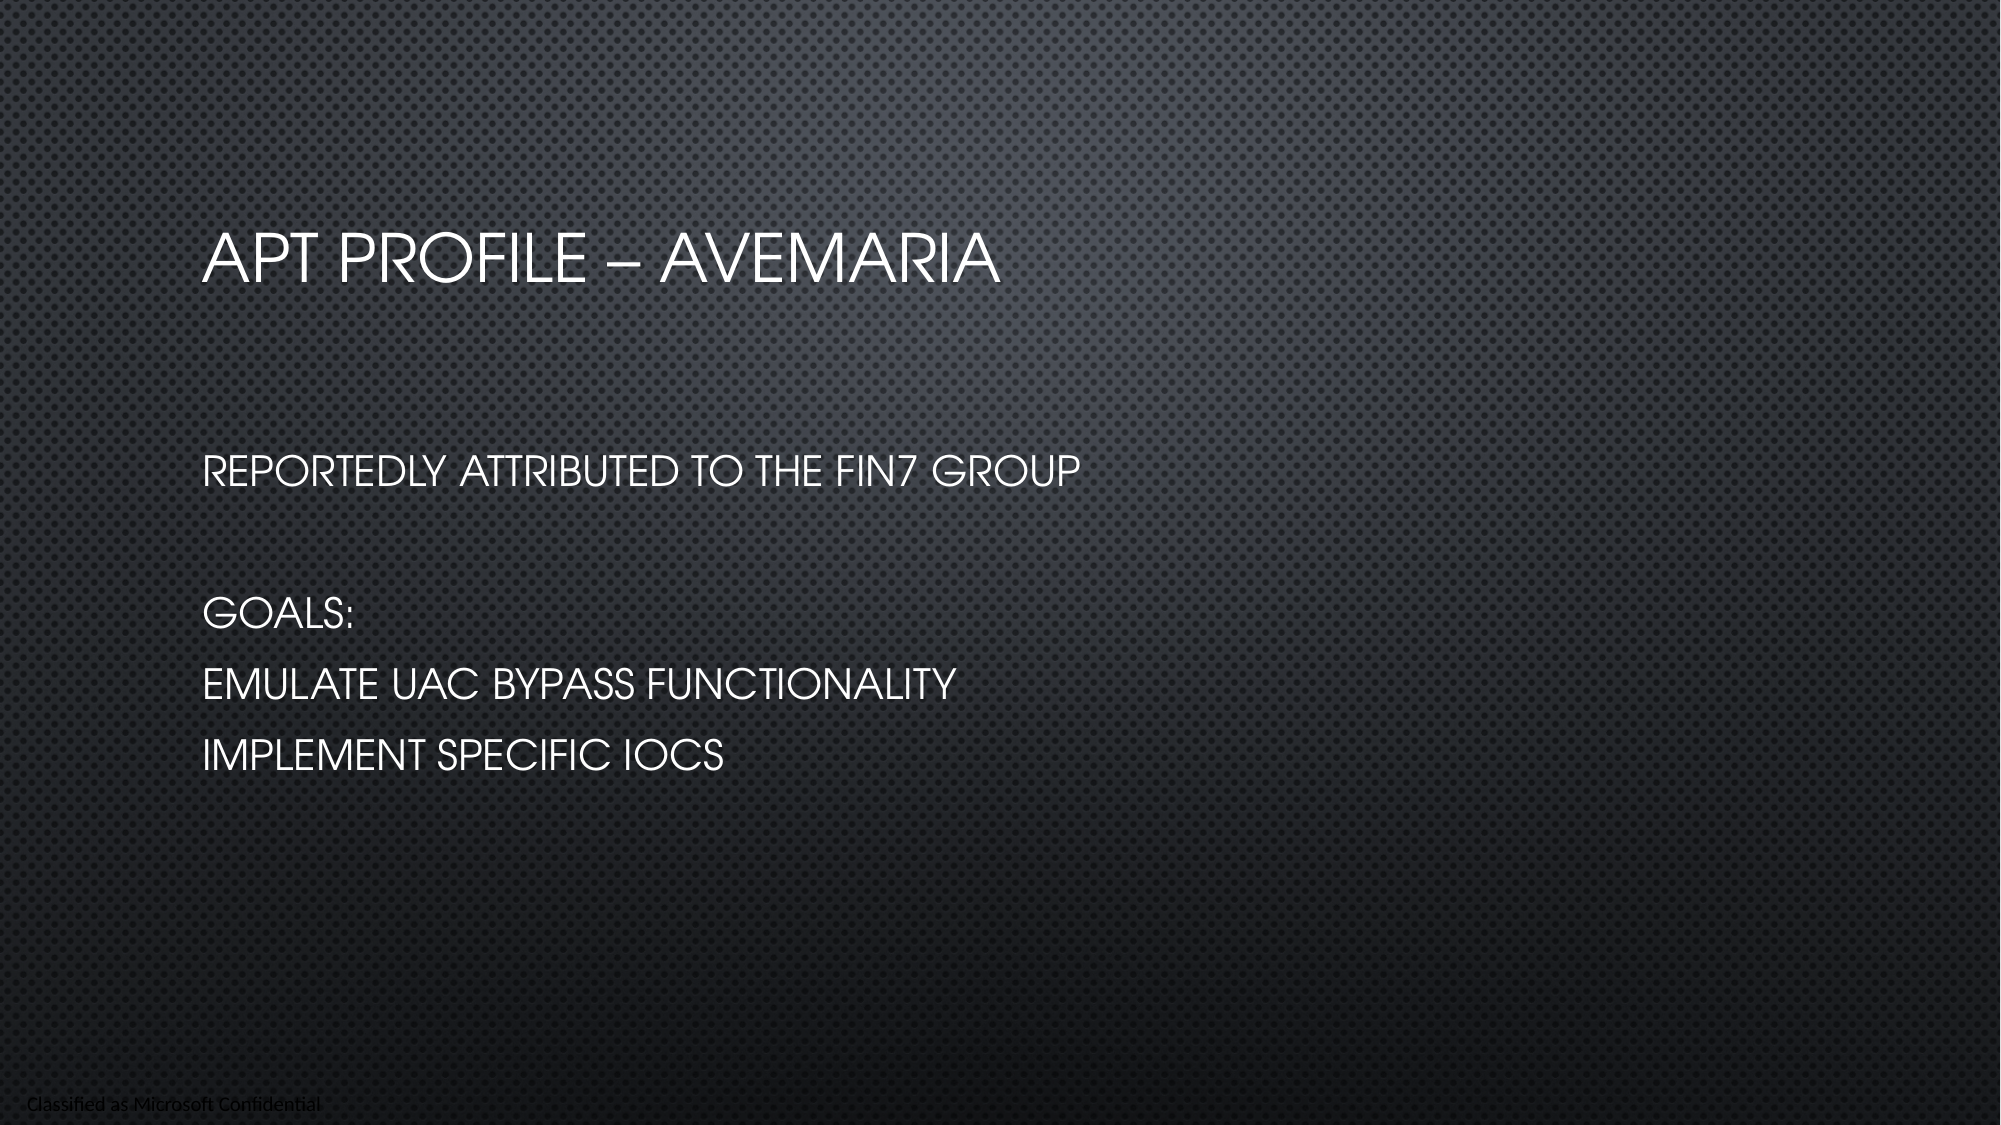

Apt profile – aVEMARIA
Reportedly attributed to the FIN7 group

Goals:
Emulate UAC bypass functionality
Implement specific IOCs